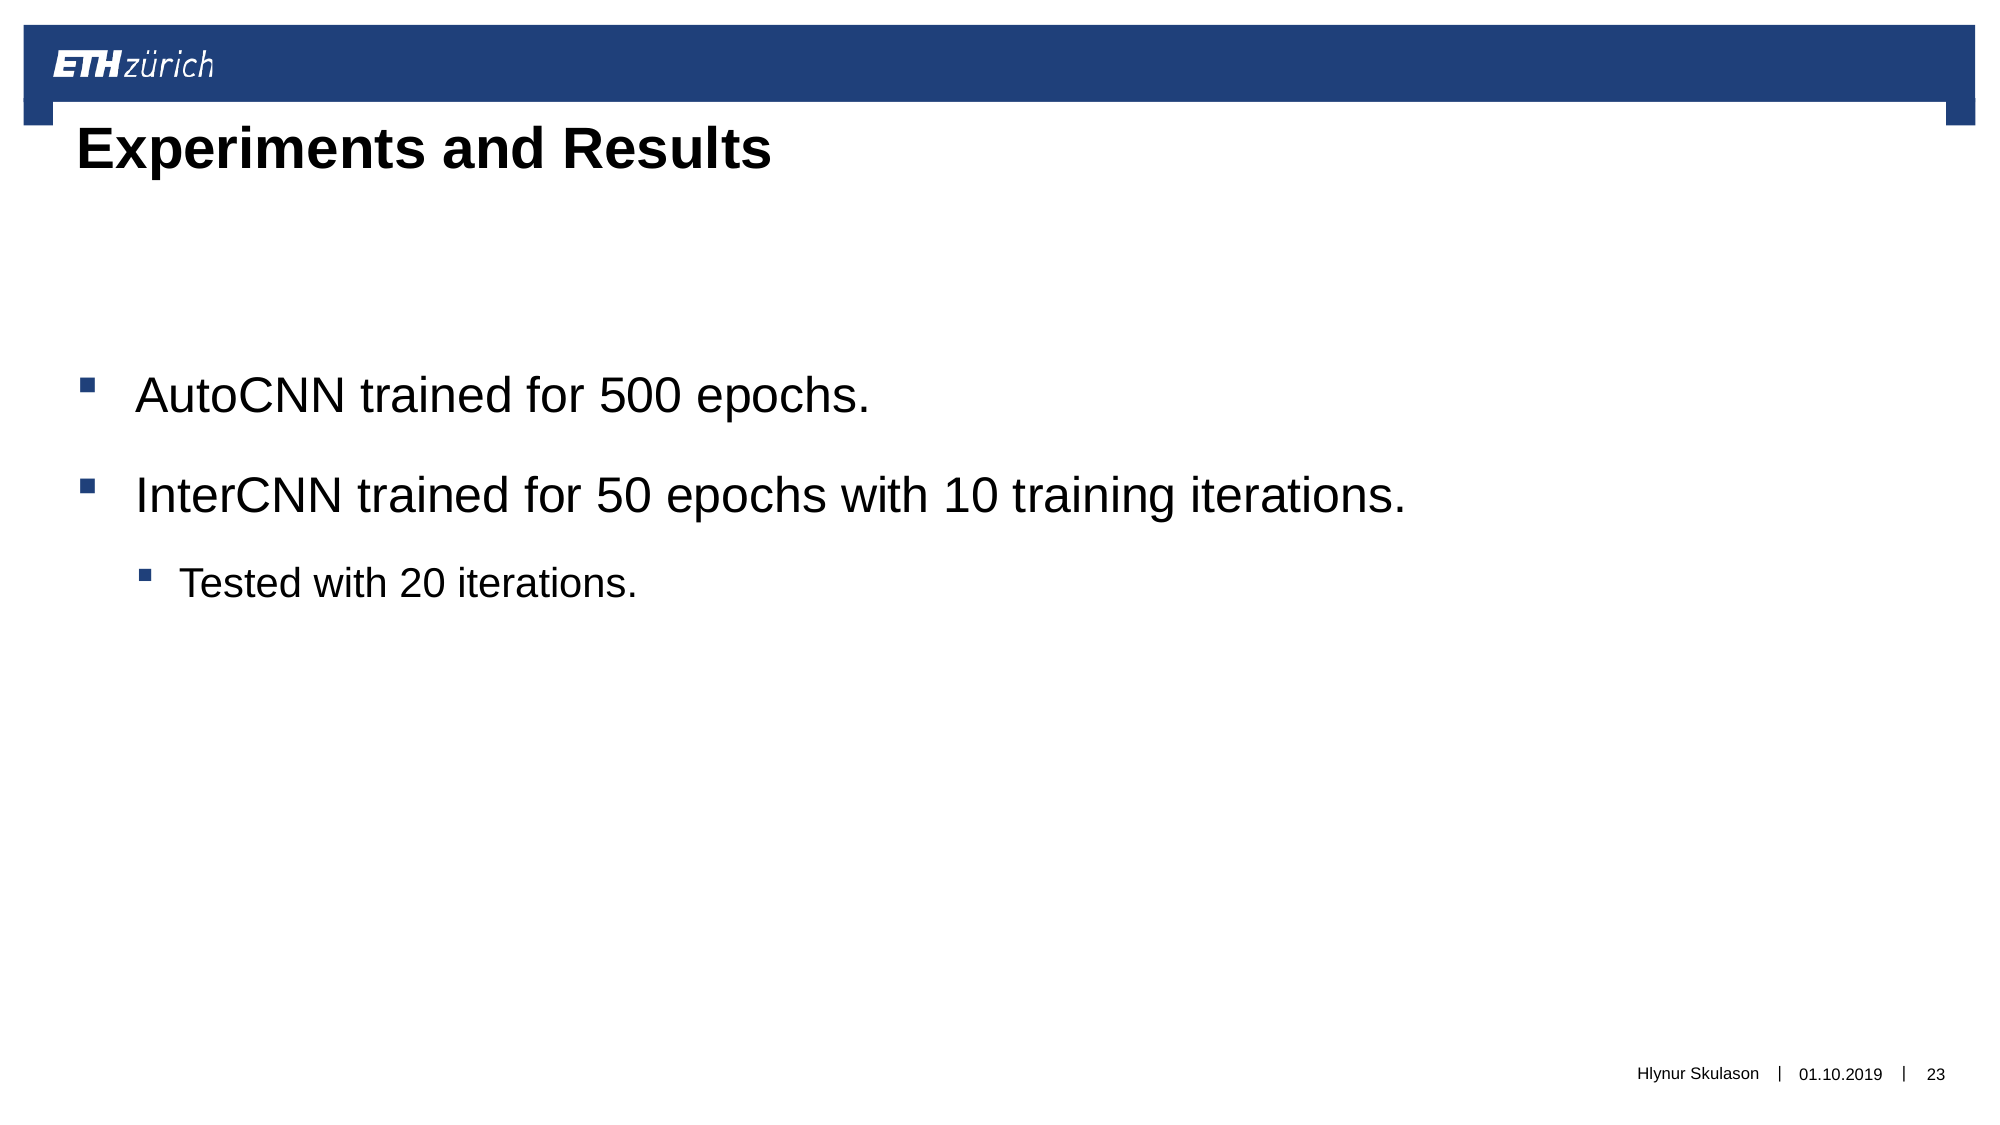

# Experiments and Results
AutoCNN trained for 500 epochs.
InterCNN trained for 50 epochs with 10 training iterations.
Tested with 20 iterations.
Hlynur Skulason
01.10.2019
23